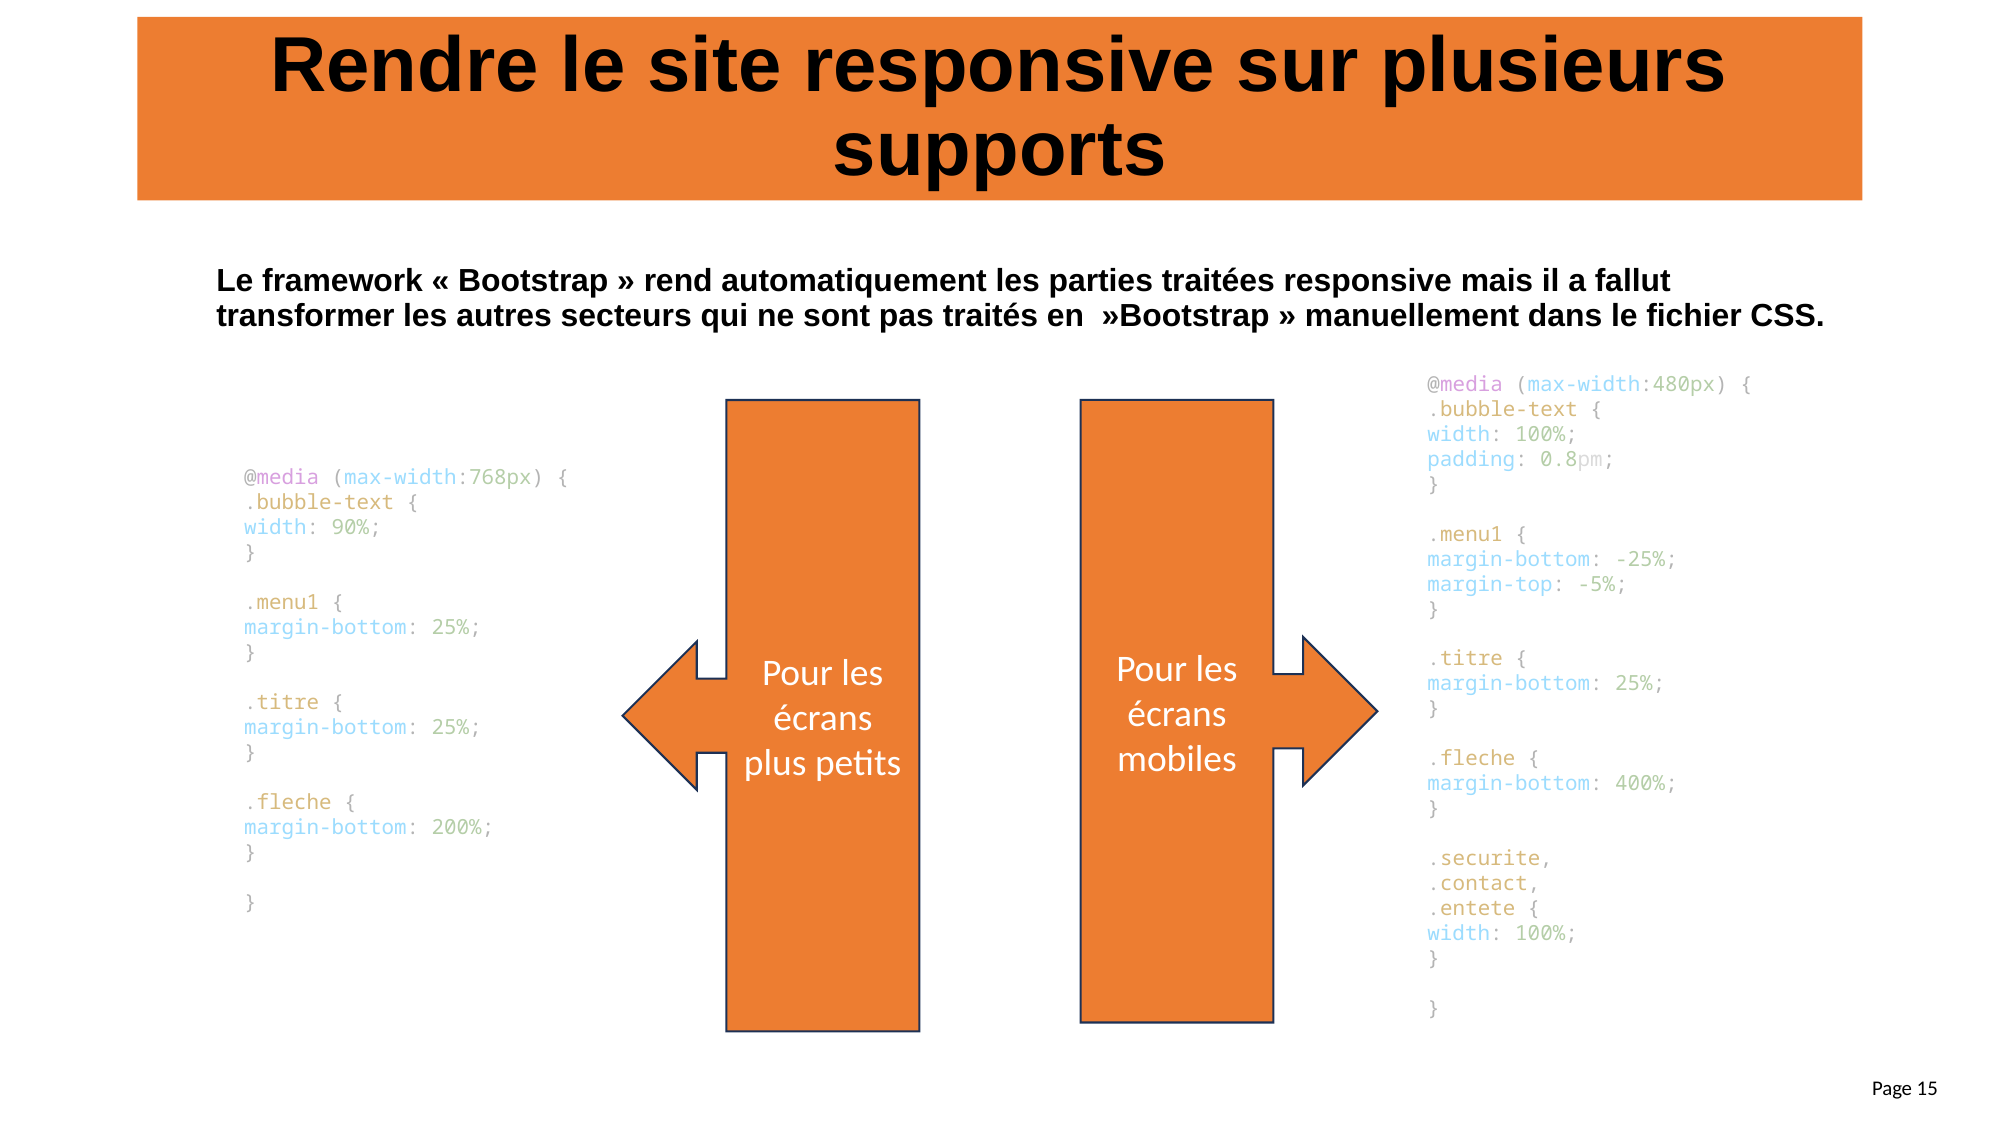

# Rendre le site responsive sur plusieurs supports
Le framework « Bootstrap » rend automatiquement les parties traitées responsive mais il a fallut transformer les autres secteurs qui ne sont pas traités en  »Bootstrap » manuellement dans le fichier CSS.
@media (max-width:480px) {
.bubble-text {
width: 100%;
padding: 0.8pm;
}
.menu1 {
margin-bottom: -25%;
margin-top: -5%;
}
.titre {
margin-bottom: 25%;
}
.fleche {
margin-bottom: 400%;
}
.securite,
.contact,
.entete {
width: 100%;
}
}

Pour les écrans plus petits
Pour les écrans mobiles
@media (max-width:768px) {
.bubble-text {
width: 90%;
}
.menu1 {
margin-bottom: 25%;
}
.titre {
margin-bottom: 25%;
}
.fleche {
margin-bottom: 200%;
}
}

Page 15